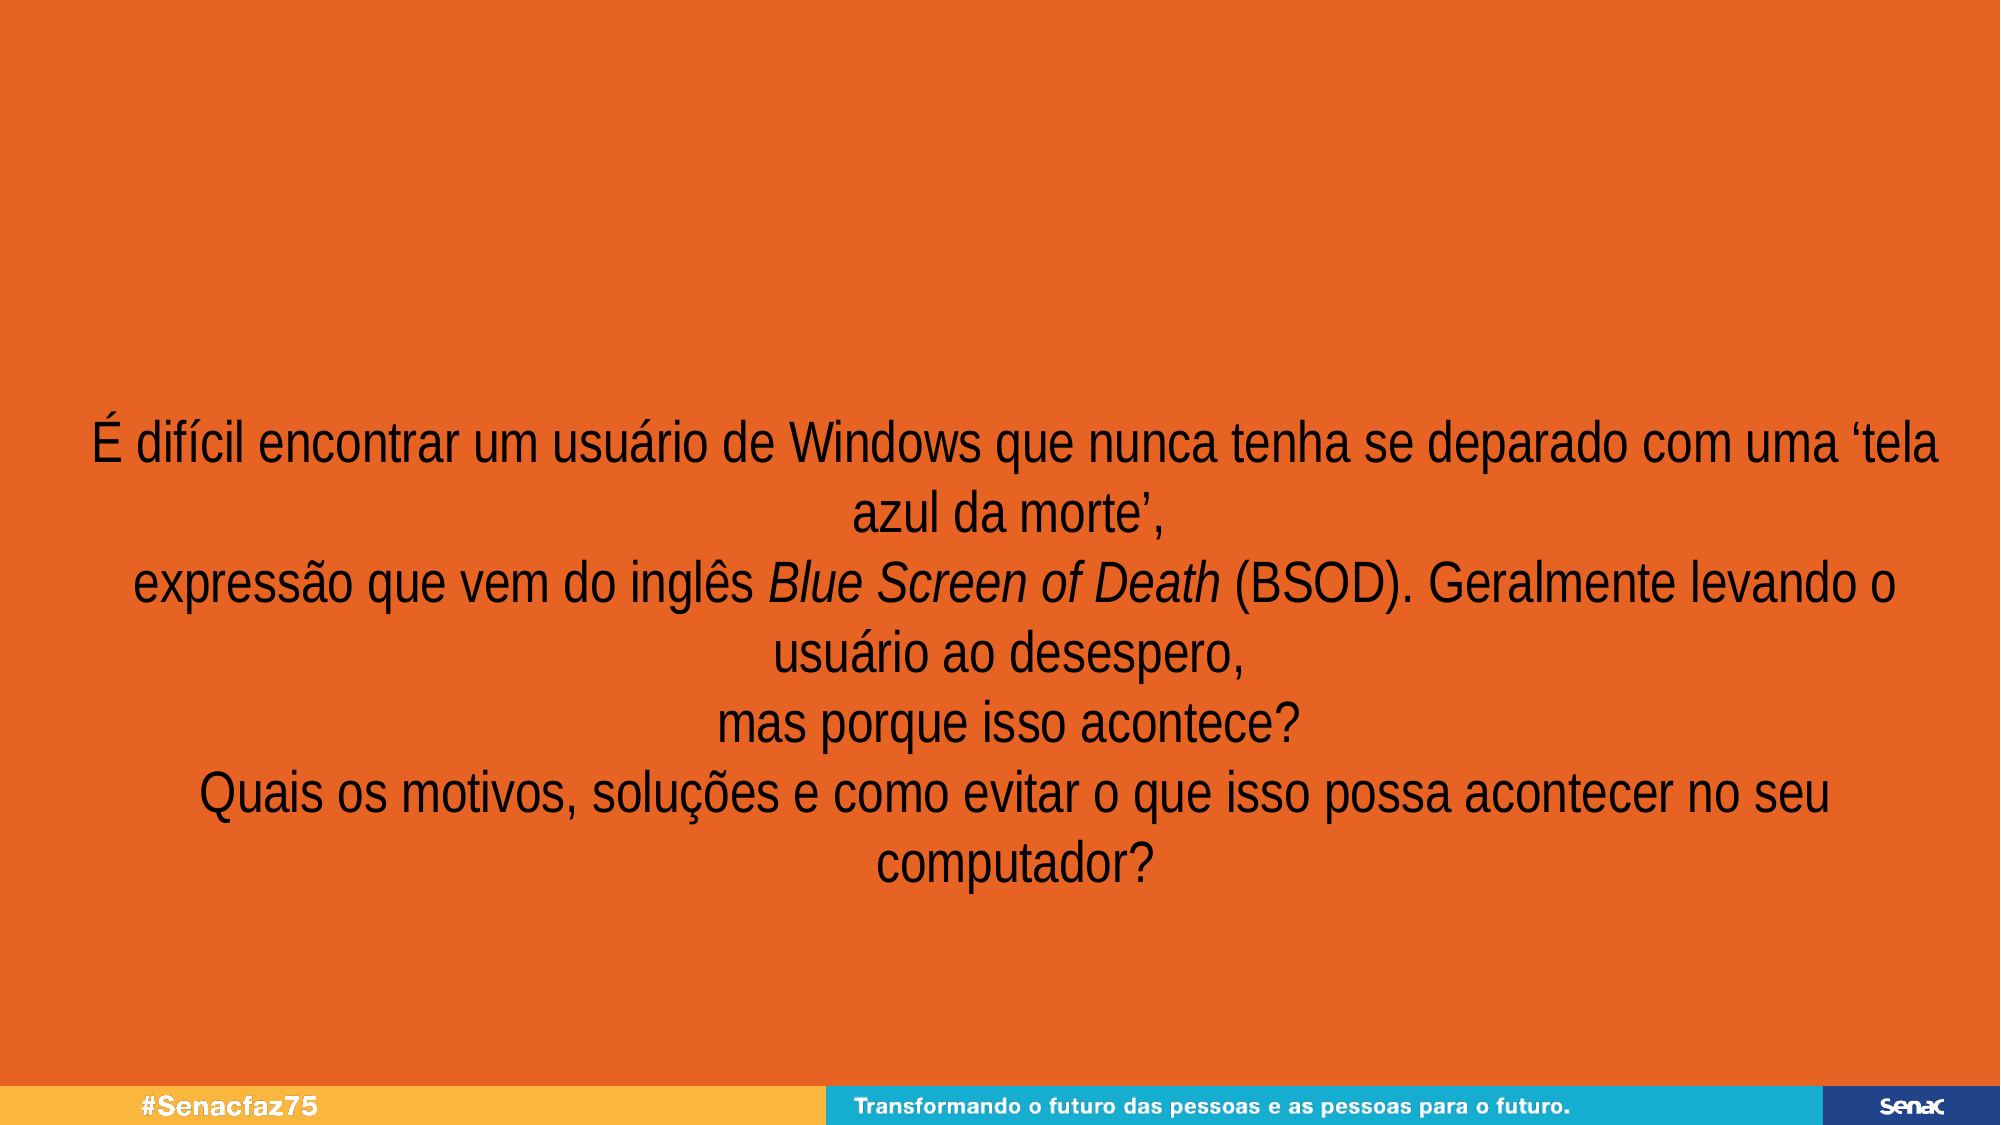

É difícil encontrar um usuário de Windows que nunca tenha se deparado com uma ‘tela azul da morte’,
expressão que vem do inglês Blue Screen of Death (BSOD). Geralmente levando o usuário ao desespero,
mas porque isso acontece?
Quais os motivos, soluções e como evitar o que isso possa acontecer no seu computador?